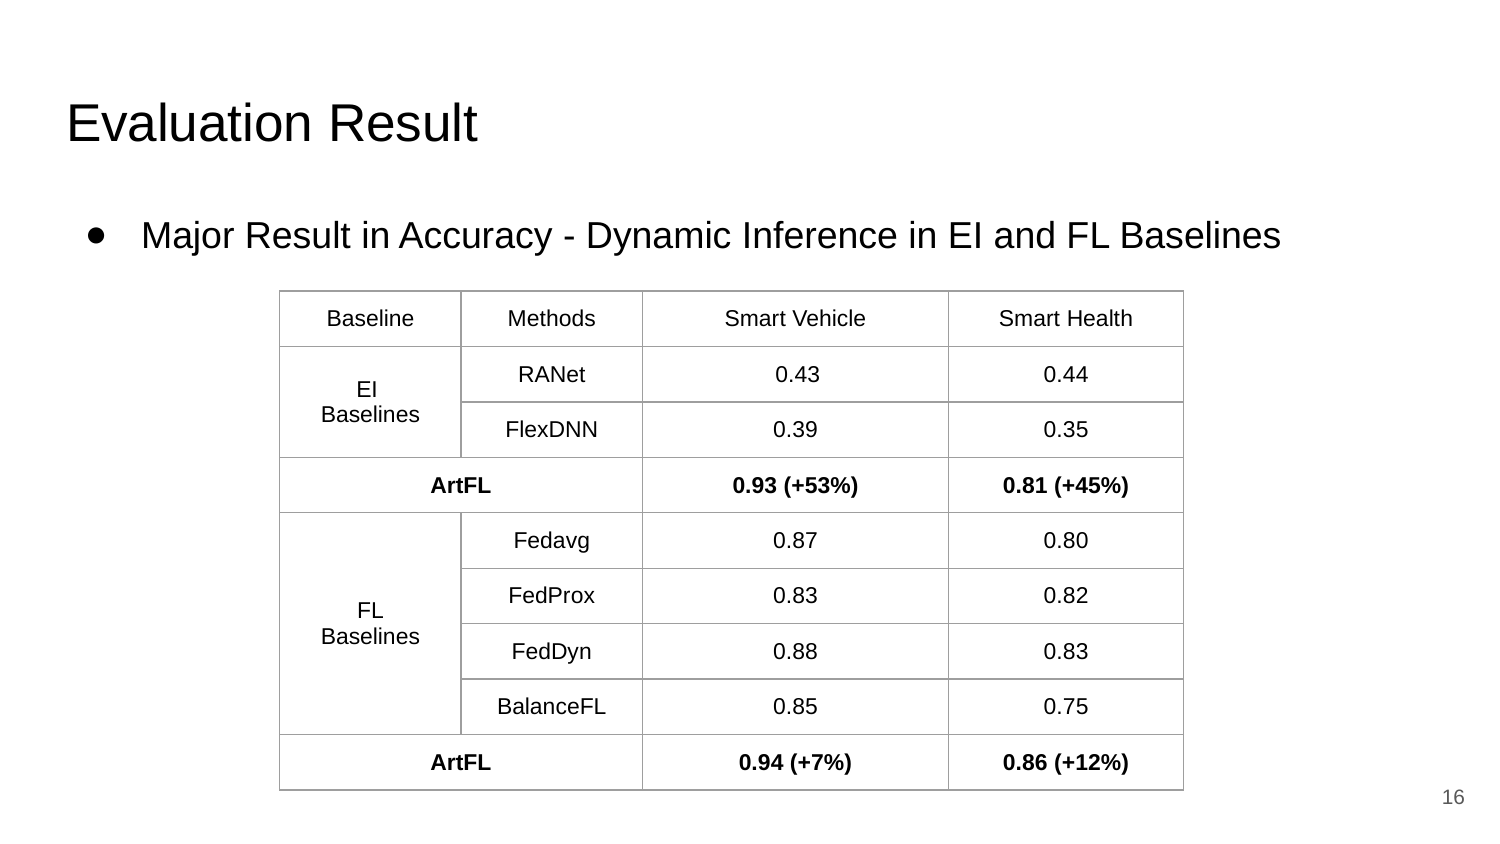

# Evaluation Result
Major Result in Accuracy - Dynamic Inference in EI and FL Baselines
| Baseline | Methods | Smart Vehicle | Smart Health |
| --- | --- | --- | --- |
| EI Baselines | RANet | 0.43 | 0.44 |
|  | FlexDNN | 0.39 | 0.35 |
| ArtFL |  | 0.93 (+53%) | 0.81 (+45%) |
| FL Baselines | Fedavg | 0.87 | 0.80 |
|  | FedProx | 0.83 | 0.82 |
|  | FedDyn | 0.88 | 0.83 |
|  | BalanceFL | 0.85 | 0.75 |
| ArtFL |  | 0.94 (+7%) | 0.86 (+12%) |
16